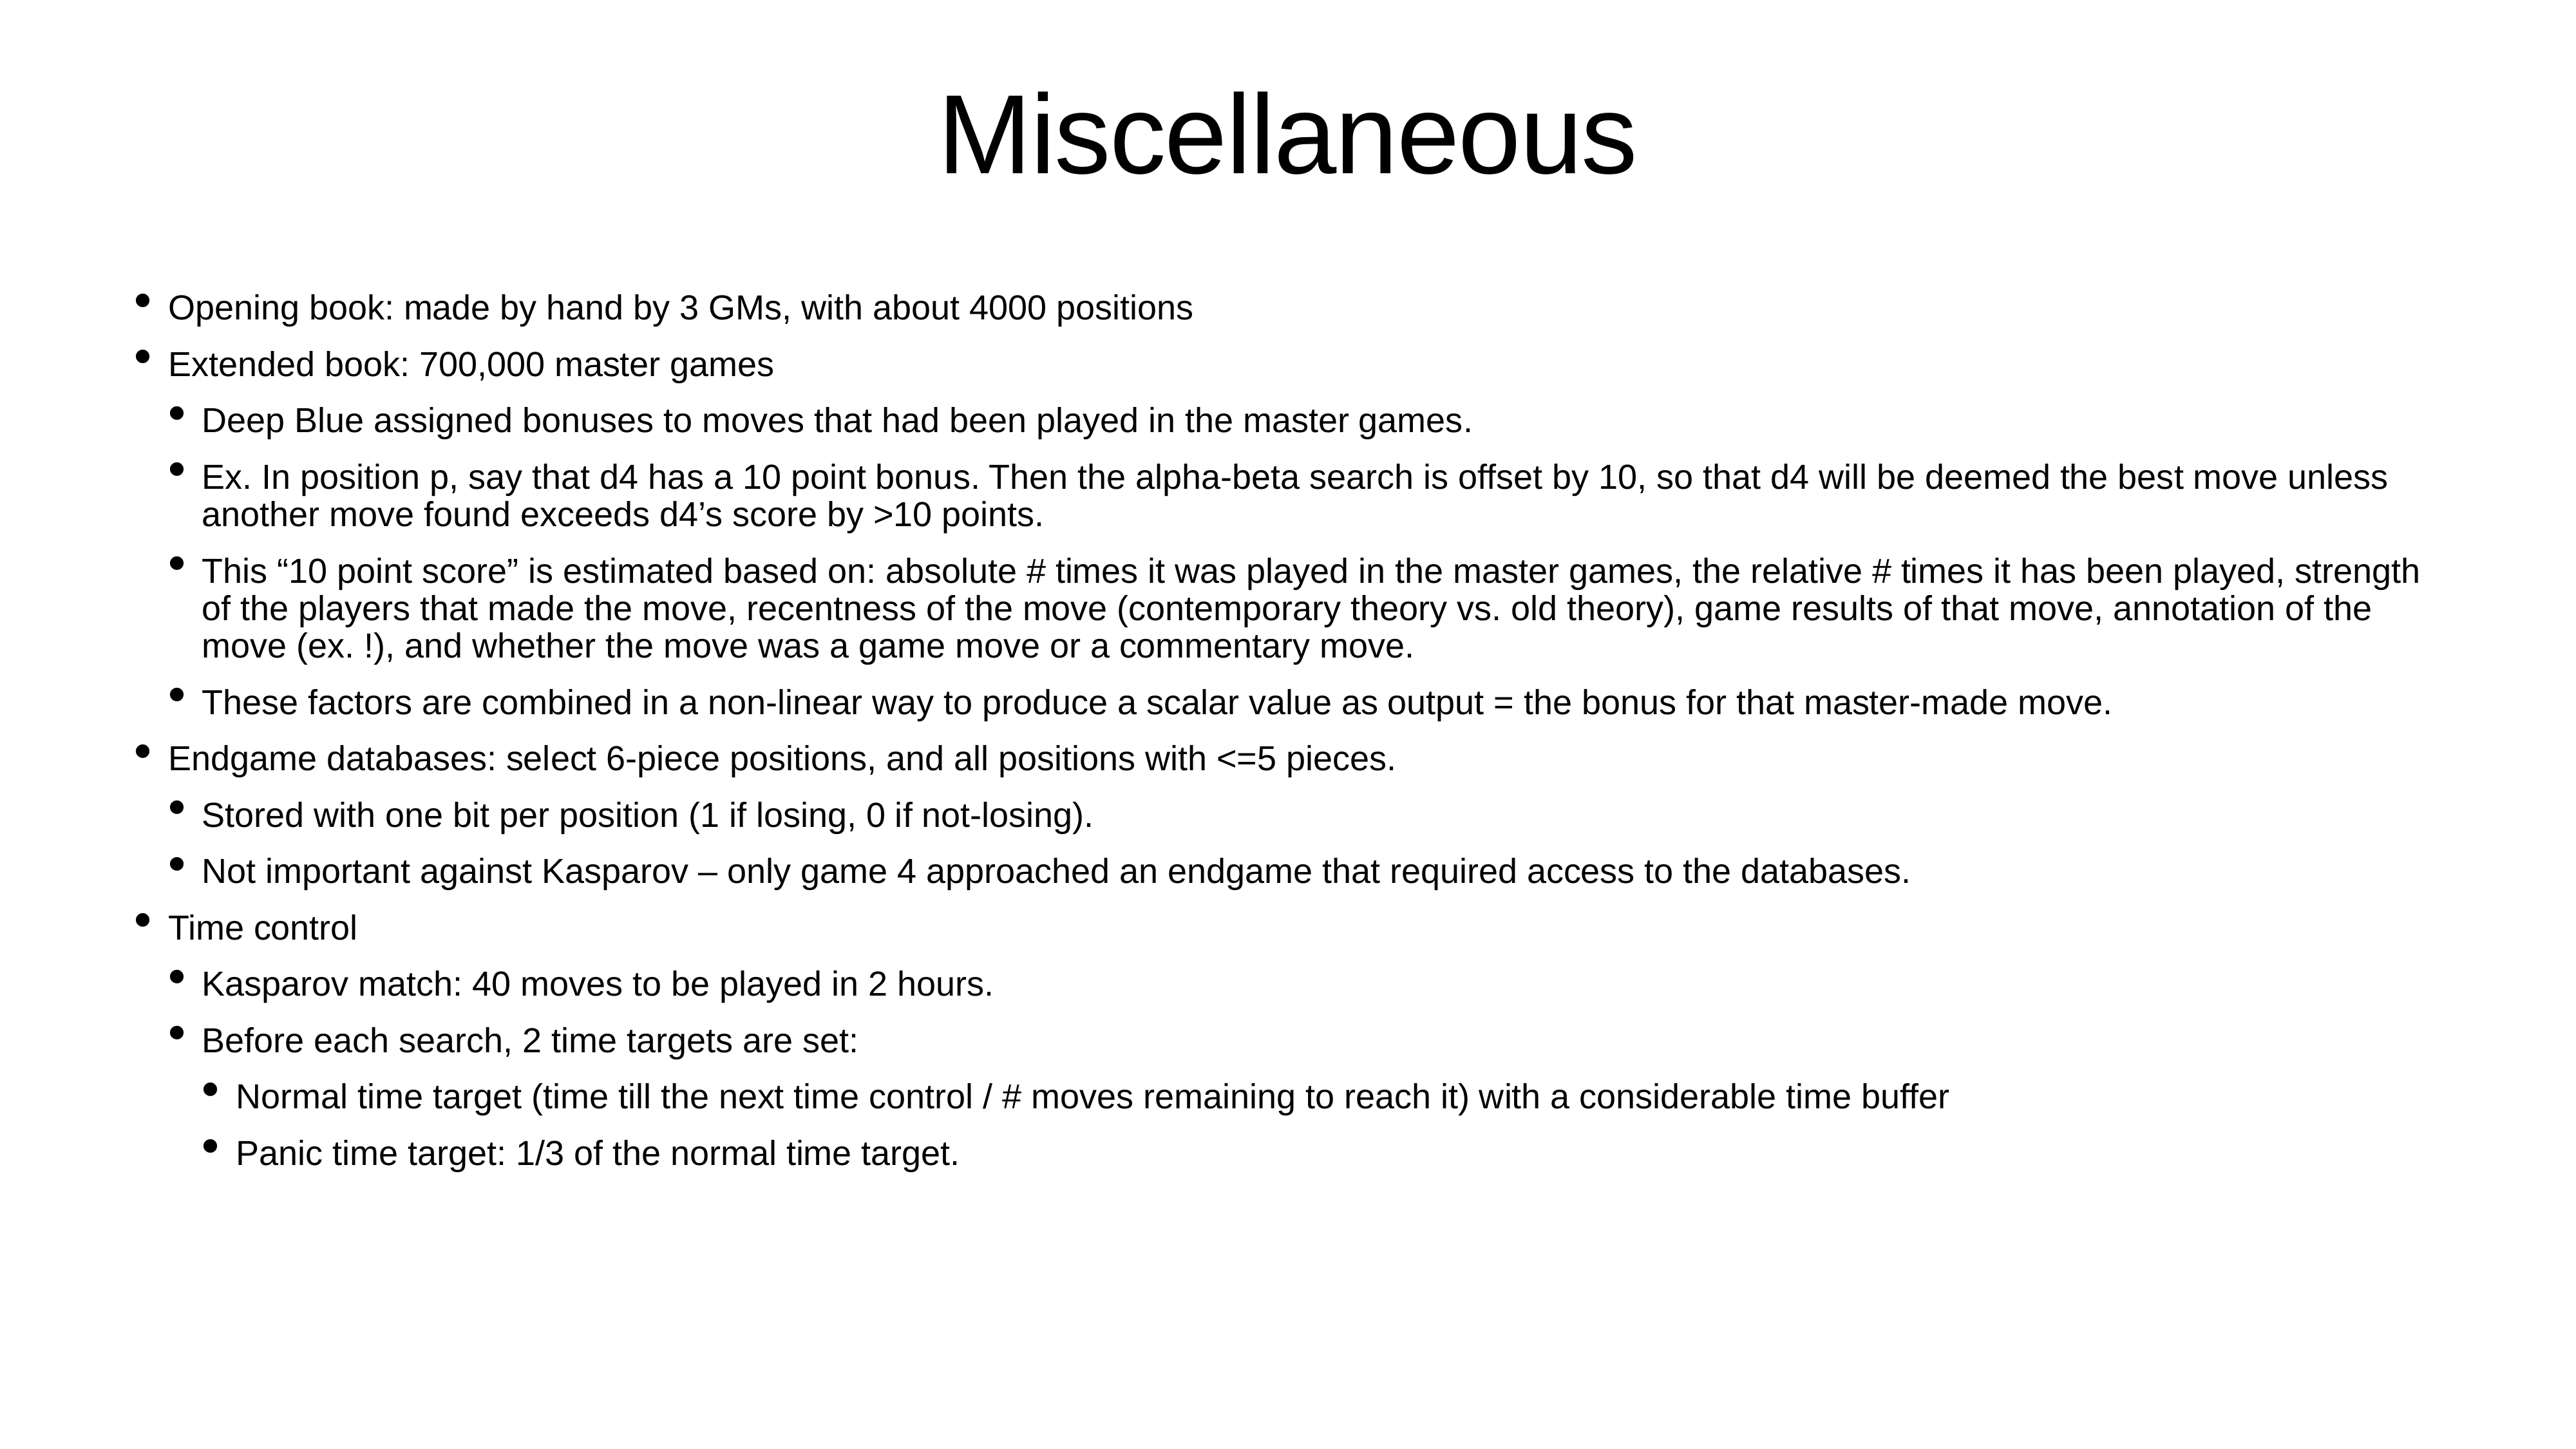

# Miscellaneous
Opening book: made by hand by 3 GMs, with about 4000 positions
Extended book: 700,000 master games
Deep Blue assigned bonuses to moves that had been played in the master games.
Ex. In position p, say that d4 has a 10 point bonus. Then the alpha-beta search is offset by 10, so that d4 will be deemed the best move unless another move found exceeds d4’s score by >10 points.
This “10 point score” is estimated based on: absolute # times it was played in the master games, the relative # times it has been played, strength of the players that made the move, recentness of the move (contemporary theory vs. old theory), game results of that move, annotation of the move (ex. !), and whether the move was a game move or a commentary move.
These factors are combined in a non-linear way to produce a scalar value as output = the bonus for that master-made move.
Endgame databases: select 6-piece positions, and all positions with <=5 pieces.
Stored with one bit per position (1 if losing, 0 if not-losing).
Not important against Kasparov – only game 4 approached an endgame that required access to the databases.
Time control
Kasparov match: 40 moves to be played in 2 hours.
Before each search, 2 time targets are set:
Normal time target (time till the next time control / # moves remaining to reach it) with a considerable time buffer
Panic time target: 1/3 of the normal time target.